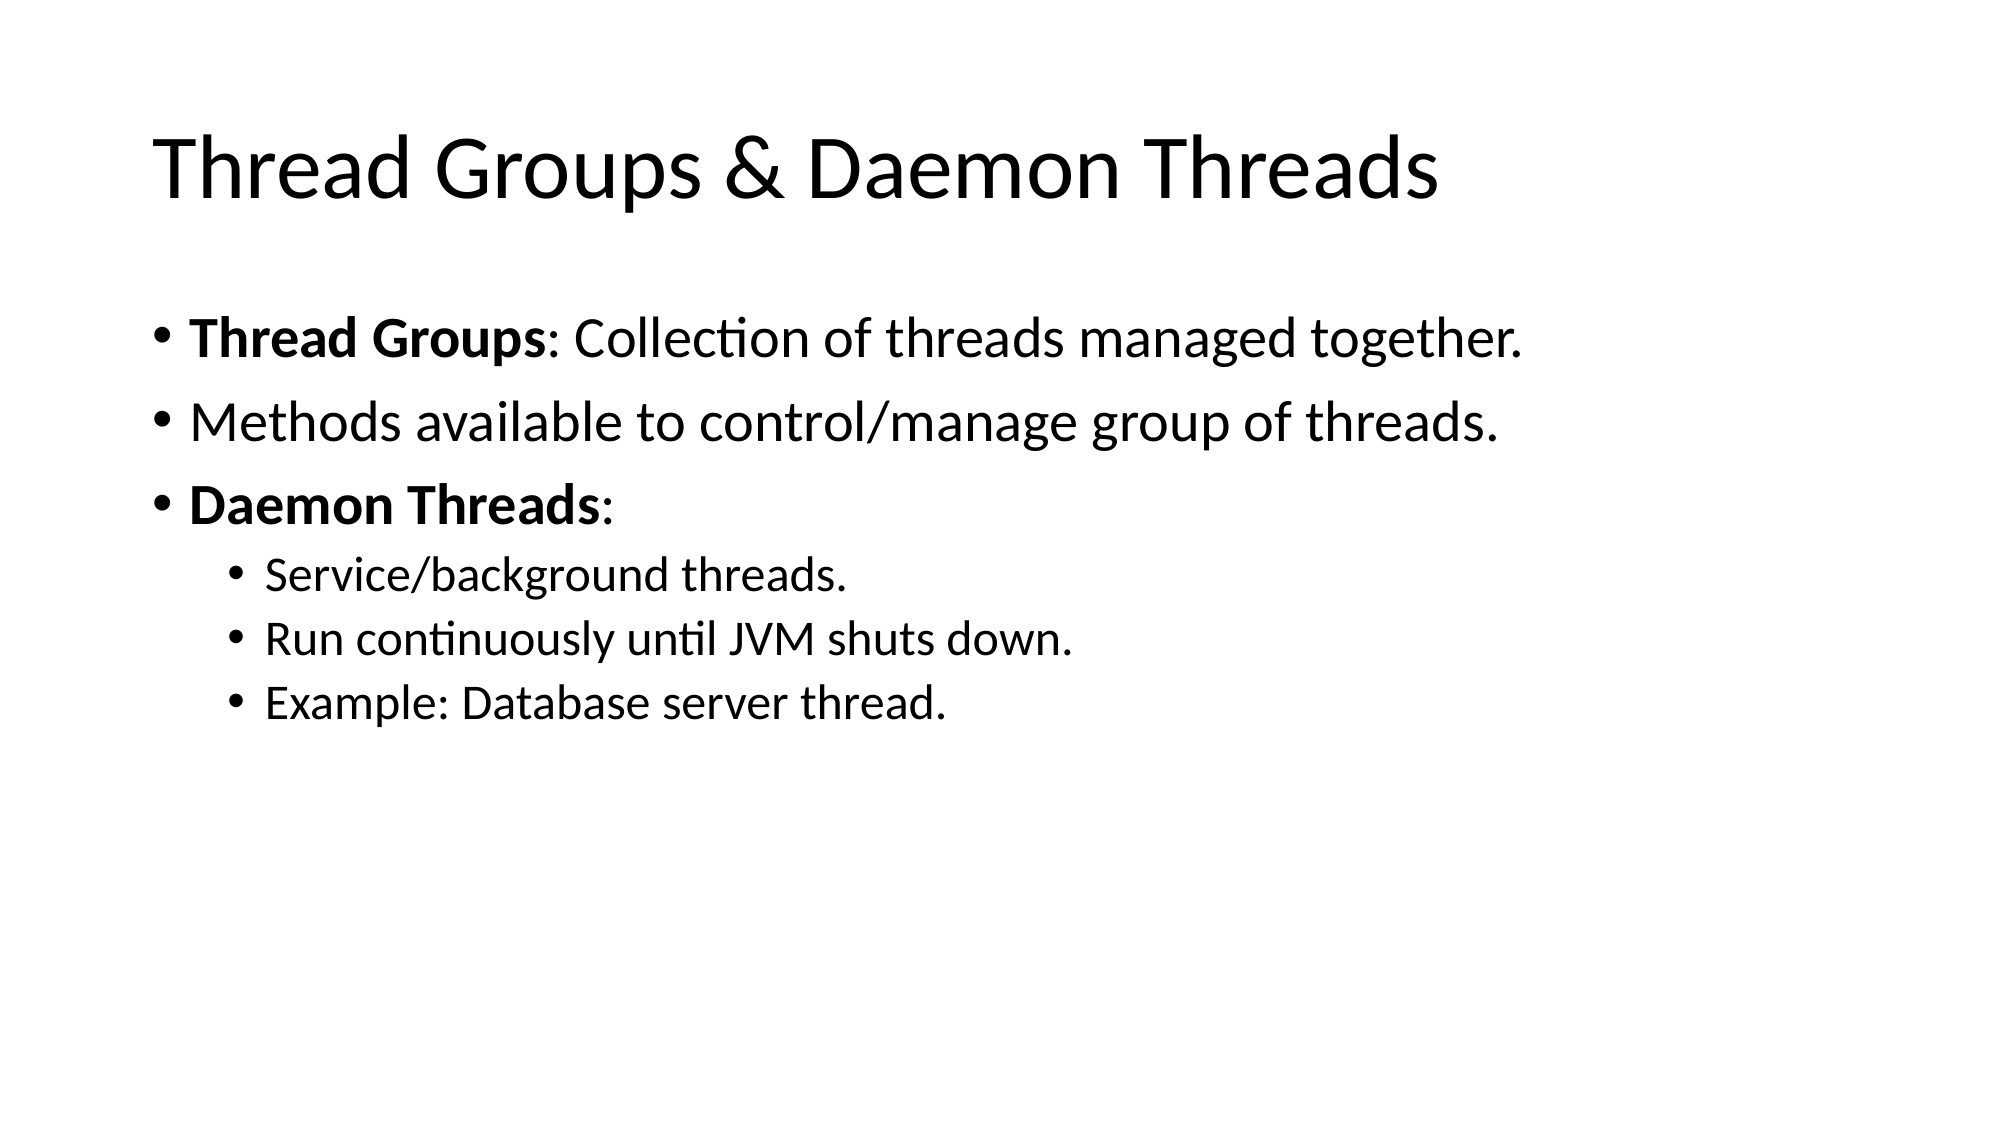

# Thread Groups & Daemon Threads
Thread Groups: Collection of threads managed together.
Methods available to control/manage group of threads.
Daemon Threads:
Service/background threads.
Run continuously until JVM shuts down.
Example: Database server thread.